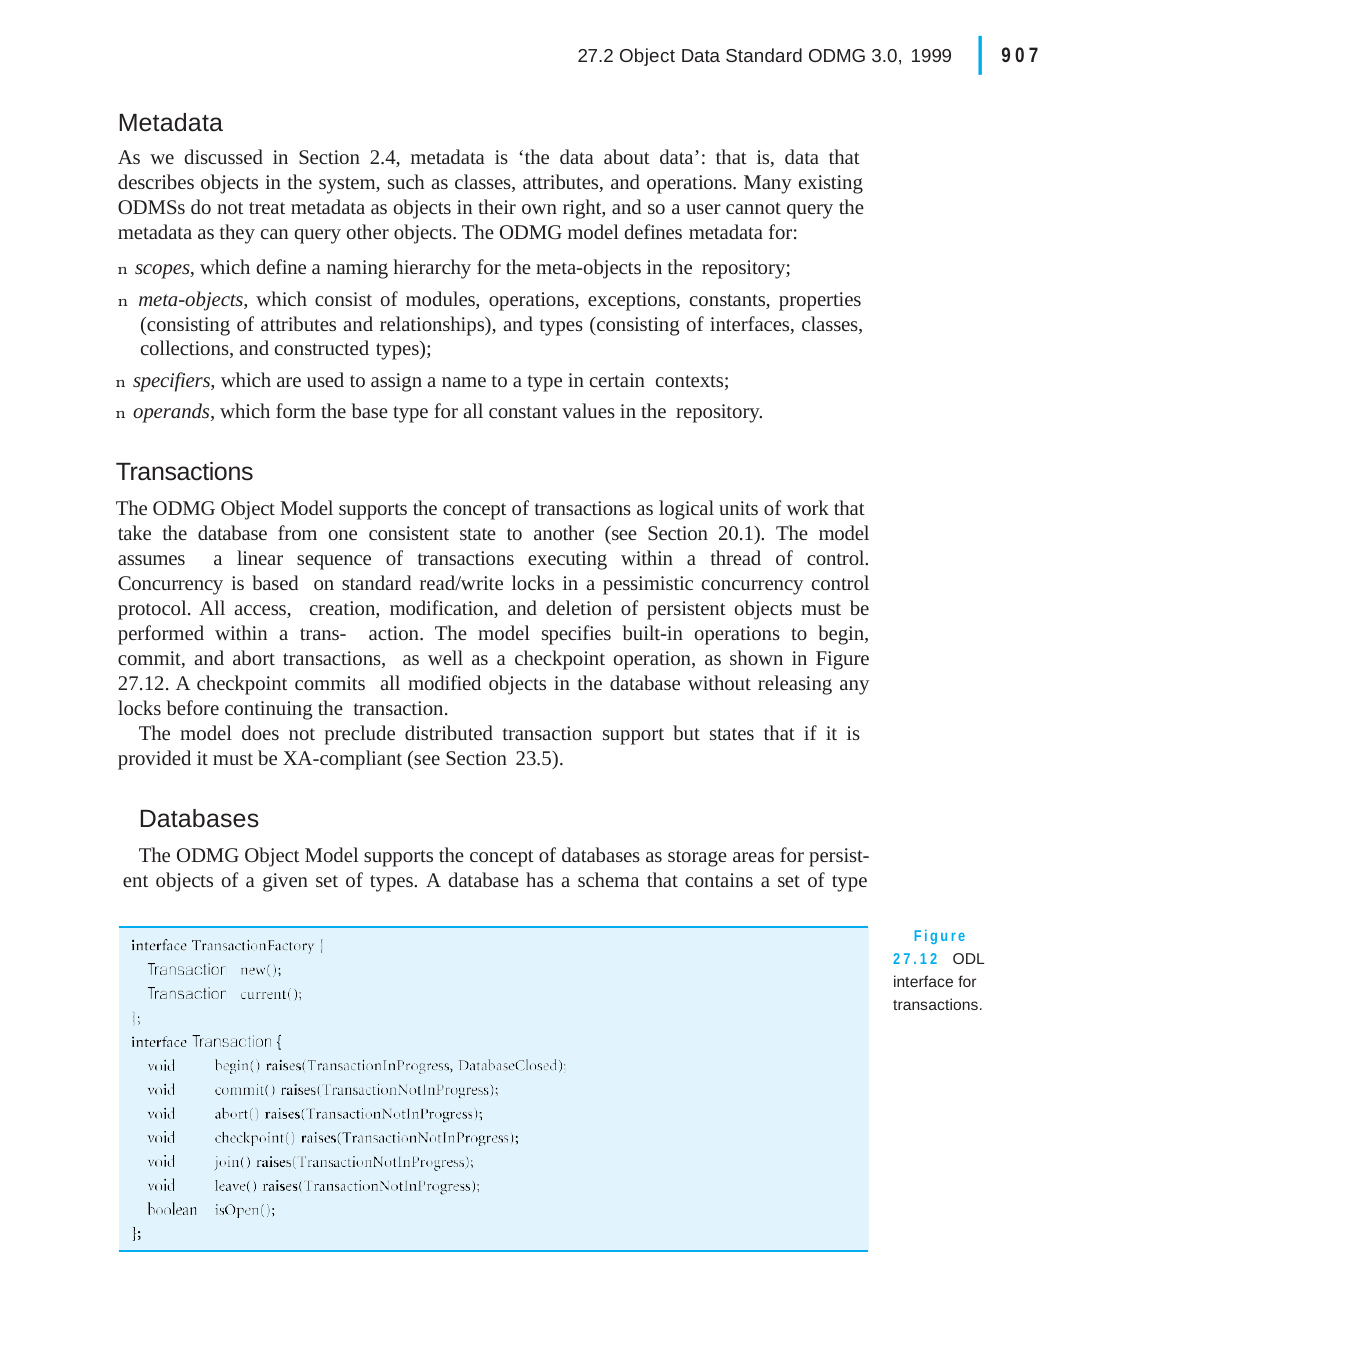

|
907
27.2 Object Data Standard ODMG 3.0, 1999
Metadata
As we discussed in Section 2.4, metadata is ‘the data about data’: that is, data that  describes objects in the system, such as classes, attributes, and operations. Many existing  ODMSs do not treat metadata as objects in their own right, and so a user cannot query the  metadata as they can query other objects. The ODMG model defines metadata for:
n scopes, which define a naming hierarchy for the meta-objects in the repository;
n meta-objects, which consist of modules, operations, exceptions, constants, properties  (consisting of attributes and relationships), and types (consisting of interfaces, classes,  collections, and constructed types);
n specifiers, which are used to assign a name to a type in certain contexts;
n operands, which form the base type for all constant values in the repository.

Transactions
The ODMG Object Model supports the concept of transactions as logical units of work that  take the database from one consistent state to another (see Section 20.1). The model assumes  a linear sequence of transactions executing within a thread of control. Concurrency is based  on standard read/write locks in a pessimistic concurrency control protocol. All access,  creation, modification, and deletion of persistent objects must be performed within a trans-  action. The model specifies built-in operations to begin, commit, and abort transactions,  as well as a checkpoint operation, as shown in Figure 27.12. A checkpoint commits  all modified objects in the database without releasing any locks before continuing the  transaction.
The model does not preclude distributed transaction support but states that if it is  provided it must be XA-compliant (see Section 23.5).

Databases
The ODMG Object Model supports the concept of databases as storage areas for persist-  ent objects of a given set of types. A database has a schema that contains a set of type

Figure 27.12  ODL interface for  transactions.